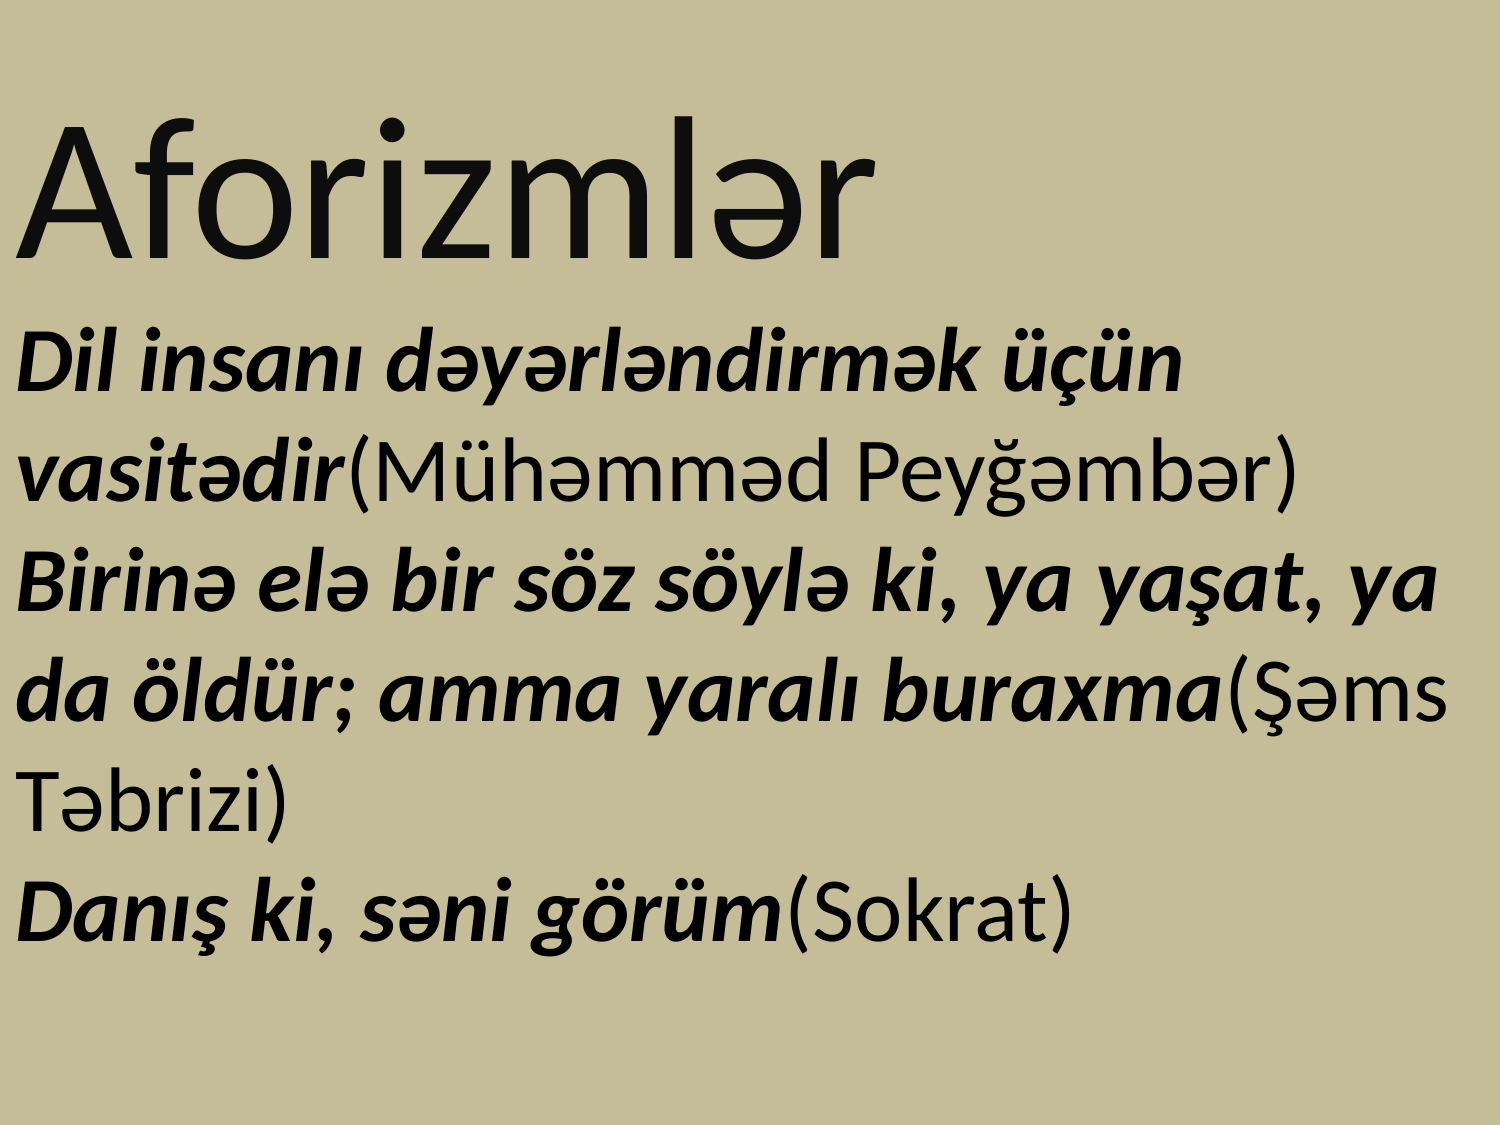

# Aforizmlər Dil insanı dəyərləndirmək üçün vasitədir(Mühəmməd Peyğəmbər) Birinə elə bir söz söylə ki, ya yaşat, ya da öldür; amma yaralı buraxma(Şəms Təbrizi) Danış ki, səni görüm(Sokrat)